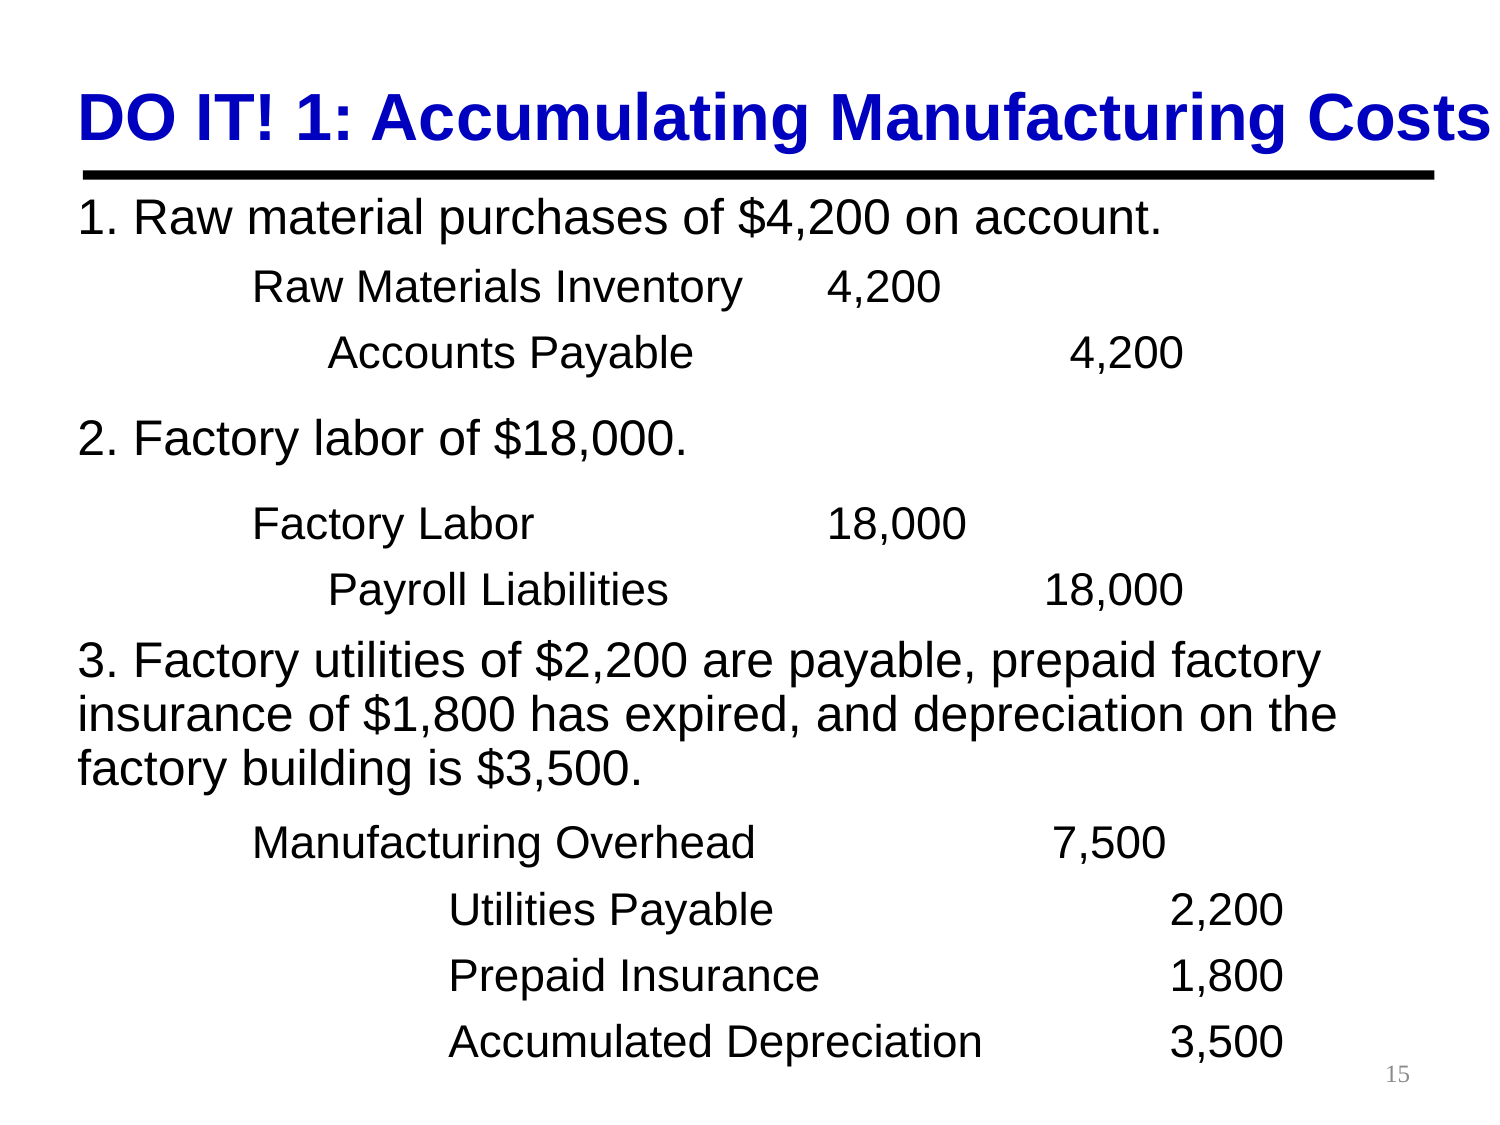

DO IT! 1: Accumulating Manufacturing Costs

1. Raw material purchases of $4,200 on account.
| Raw Materials Inventory | 4,200 |
| --- | --- |
| Accounts Payable | 4,200 |
2. Factory labor of $18,000.
| Factory Labor | 18,000 |
| --- | --- |
| Payroll Liabilities | 18,000 |
3. Factory utilities of $2,200 are payable, prepaid factory insurance of $1,800 has expired, and depreciation on the factory building is $3,500.
| Manufacturing Overhead | 7,500 |
| --- | --- |
| Utilities Payable | 2,200 |
| Prepaid Insurance | 1,800 |
| Accumulated Depreciation | 3,500 |
15